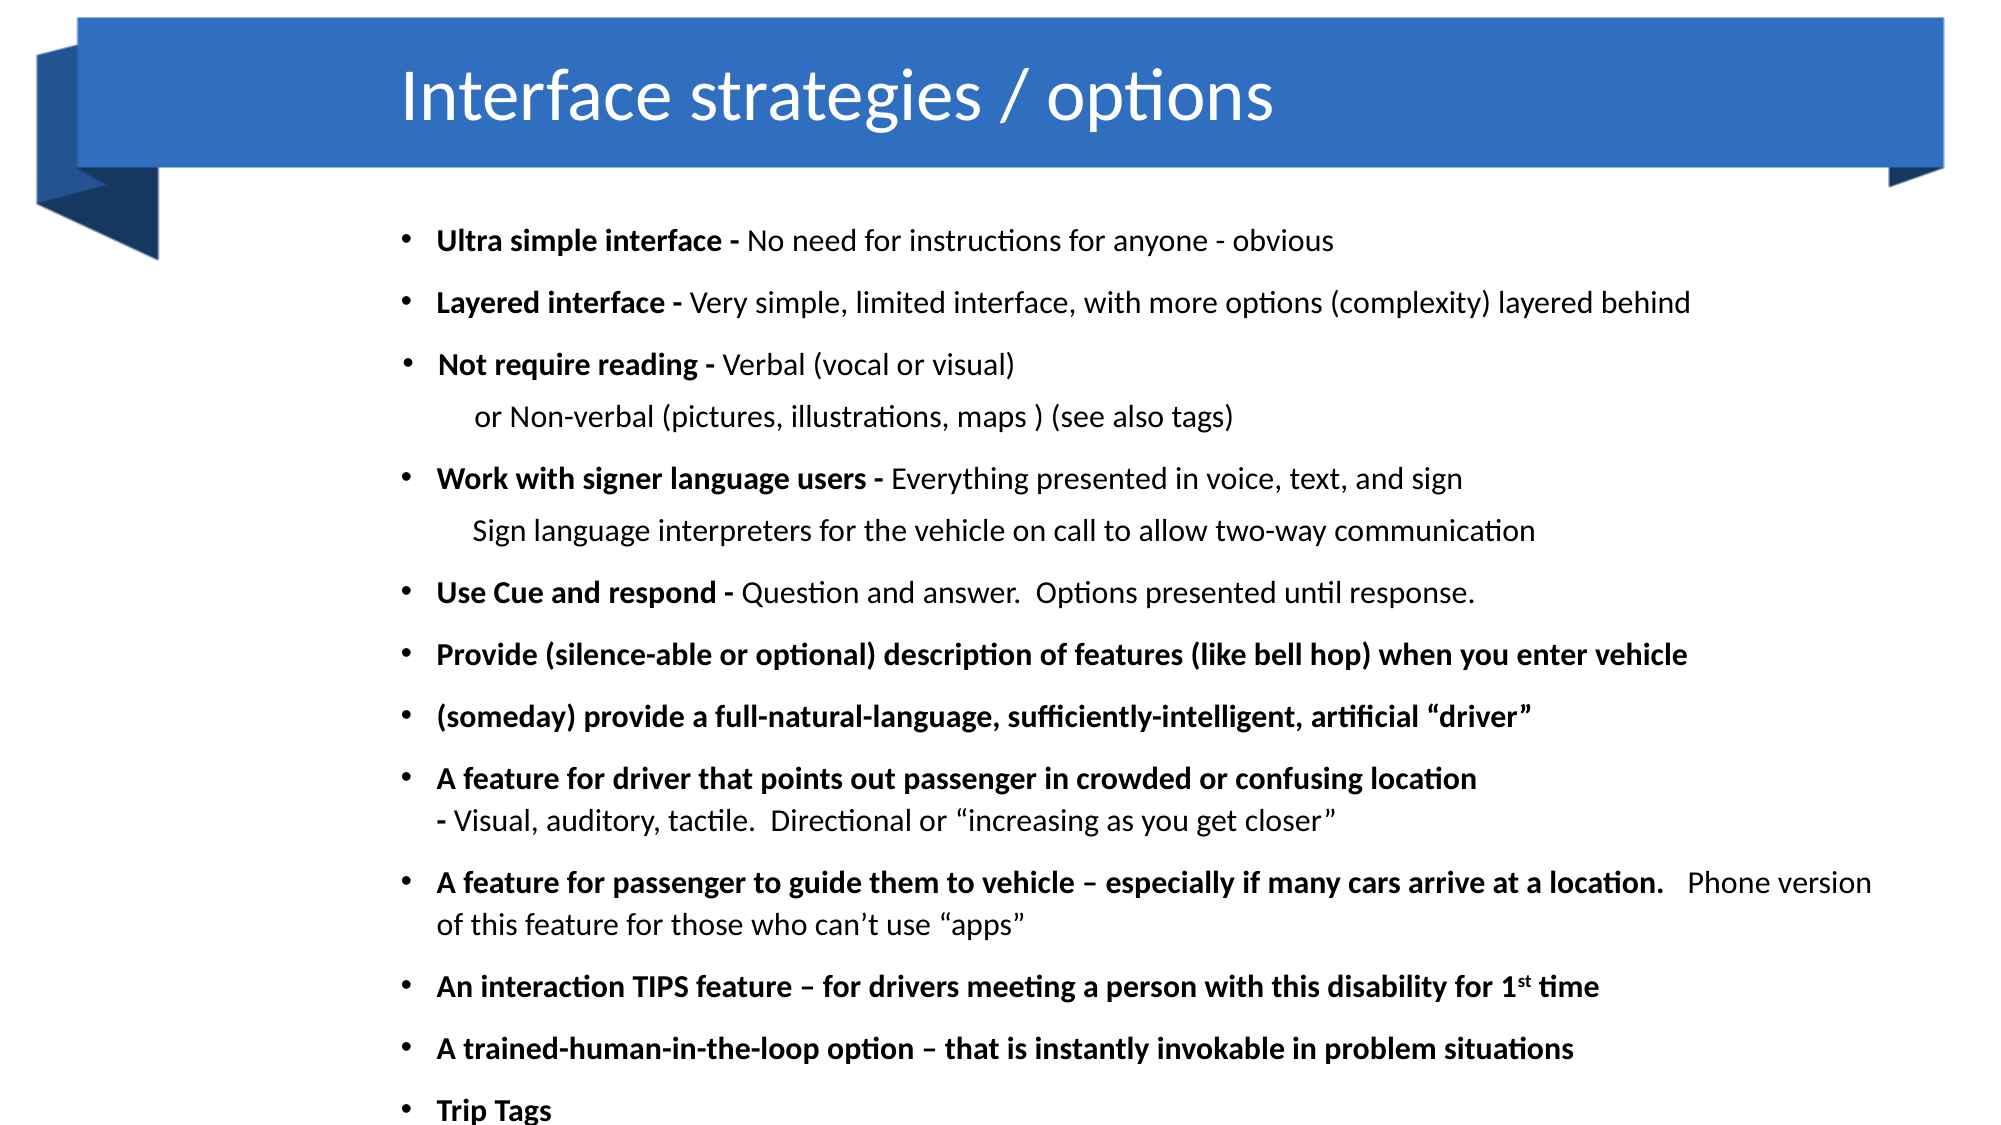

# Interface strategies / options
Ultra simple interface - No need for instructions for anyone - obvious
Layered interface - Very simple, limited interface, with more options (complexity) layered behind
Not require reading - Verbal (vocal or visual)
or Non-verbal (pictures, illustrations, maps ) (see also tags)
Work with signer language users - Everything presented in voice, text, and sign
Sign language interpreters for the vehicle on call to allow two-way communication
Use Cue and respond - Question and answer.  Options presented until response.
Provide (silence-able or optional) description of features (like bell hop) when you enter vehicle
(someday) provide a full-natural-language, sufficiently-intelligent, artificial “driver”
A feature for driver that points out passenger in crowded or confusing location
	- Visual, auditory, tactile.  Directional or “increasing as you get closer”
A feature for passenger to guide them to vehicle – especially if many cars arrive at a location.   Phone version of this feature for those who can’t use “apps”
An interaction TIPS feature – for drivers meeting a person with this disability for 1st time
A trained-human-in-the-loop option – that is instantly invokable in problem situations
Trip Tags